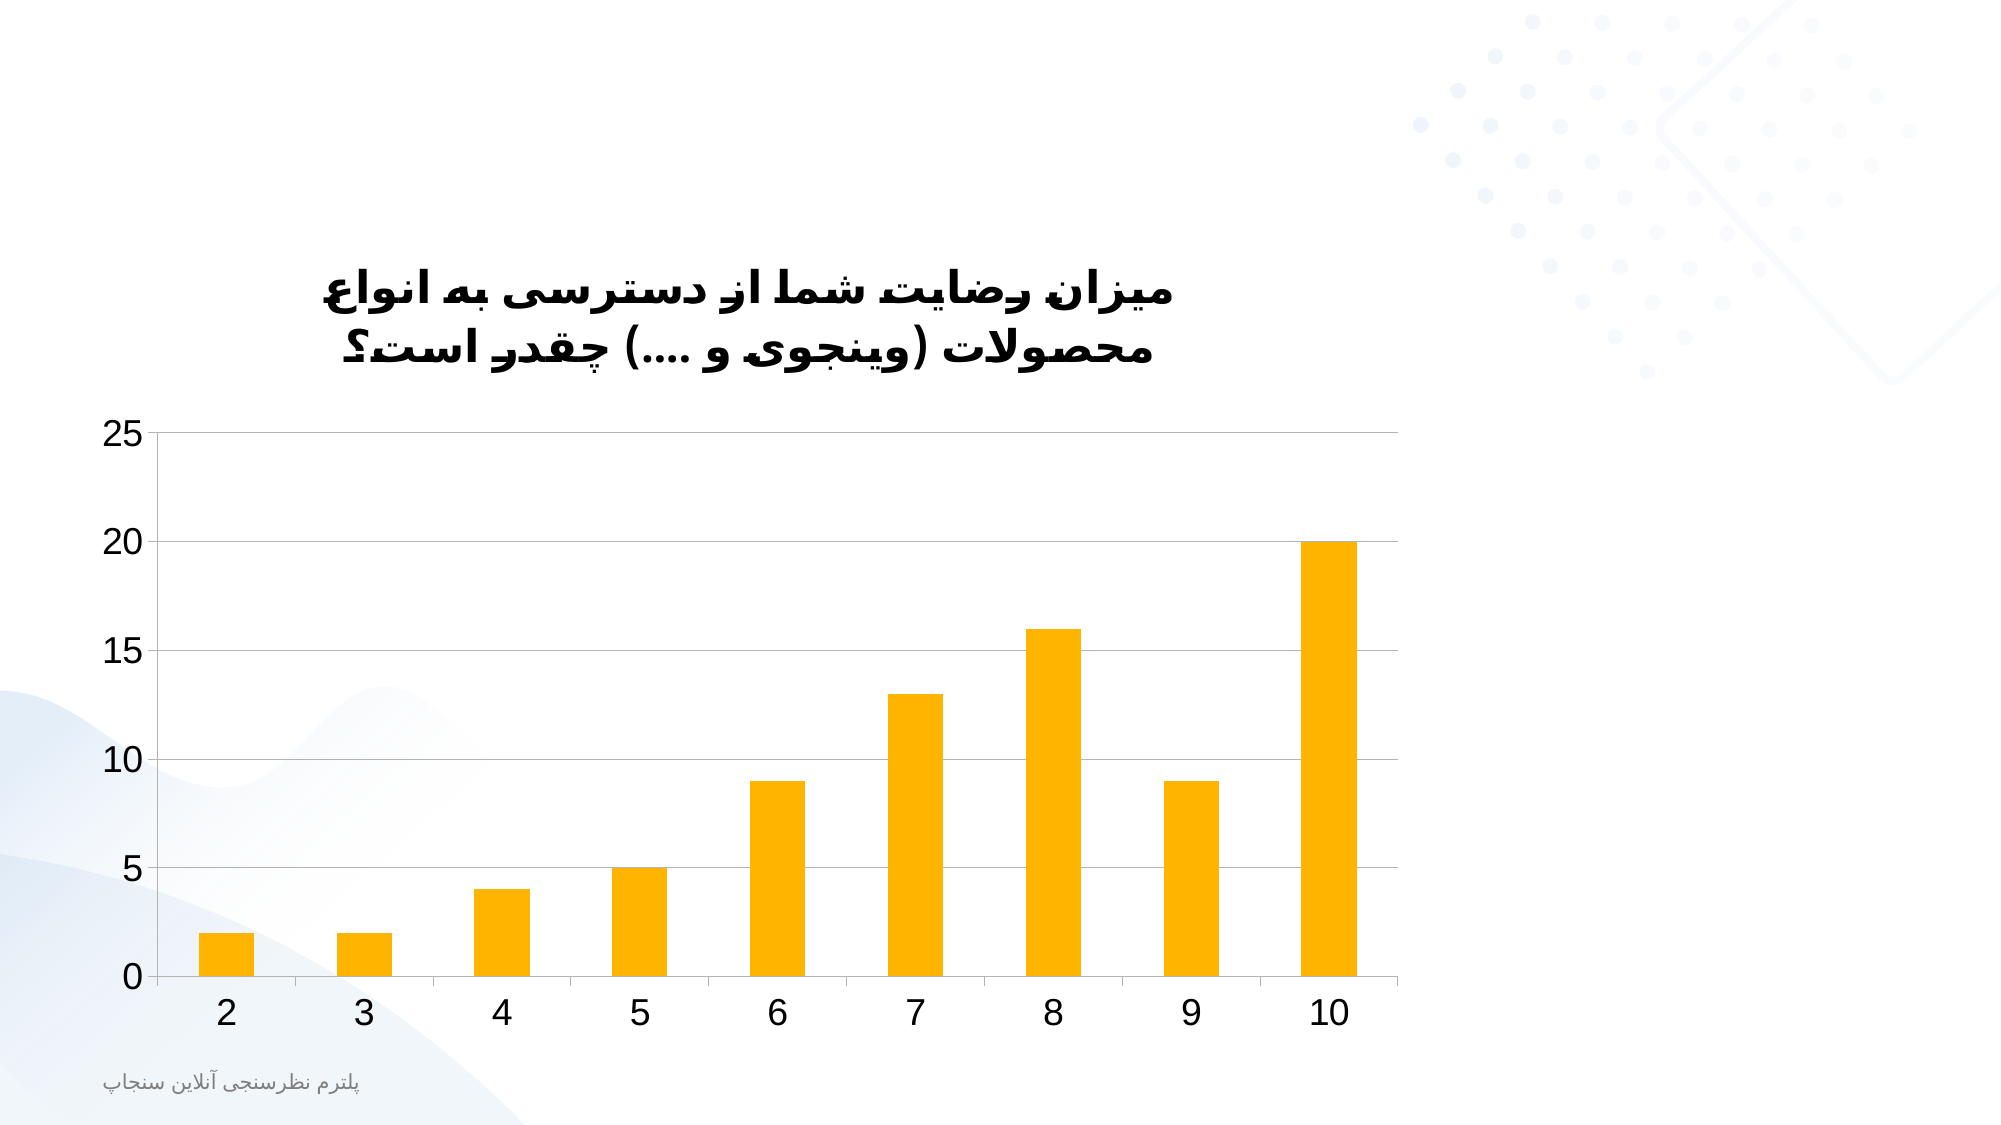

### Chart

| Category | میزان رضایت شما از دسترسی به انواع محصولات (وین‏جوی و ....) چقدر است؟ |
|---|---|
| 2 | 2.0 |
| 3 | 2.0 |
| 4 | 4.0 |
| 5 | 5.0 |
| 6 | 9.0 |
| 7 | 13.0 |
| 8 | 16.0 |
| 9 | 9.0 |
| 10 | 20.0 |